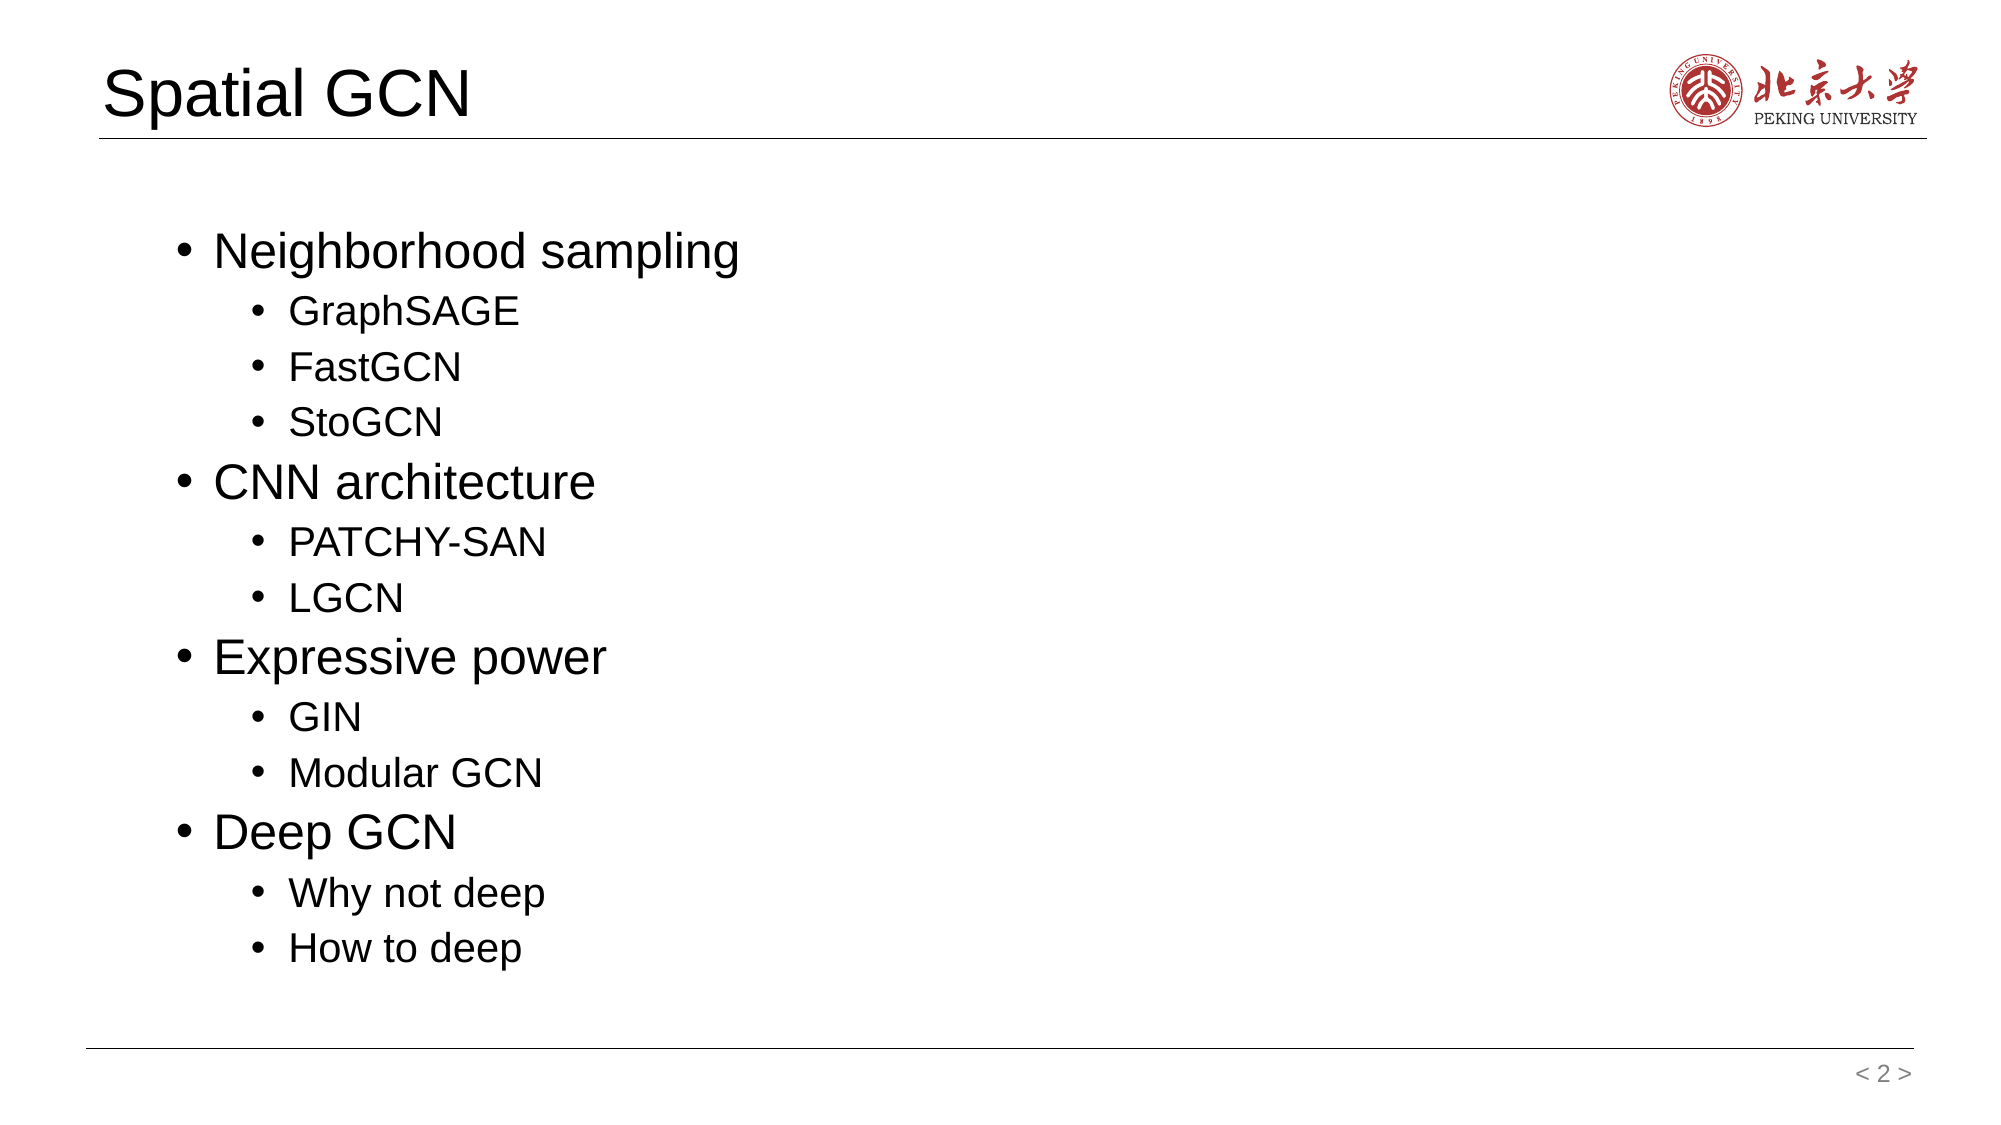

Spatial GCN

Neighborhood sampling
GraphSAGE
FastGCN
StoGCN
CNN architecture
PATCHY-SAN
LGCN
Expressive power
GIN
Modular GCN
Deep GCN
Why not deep
How to deep

< 2 >